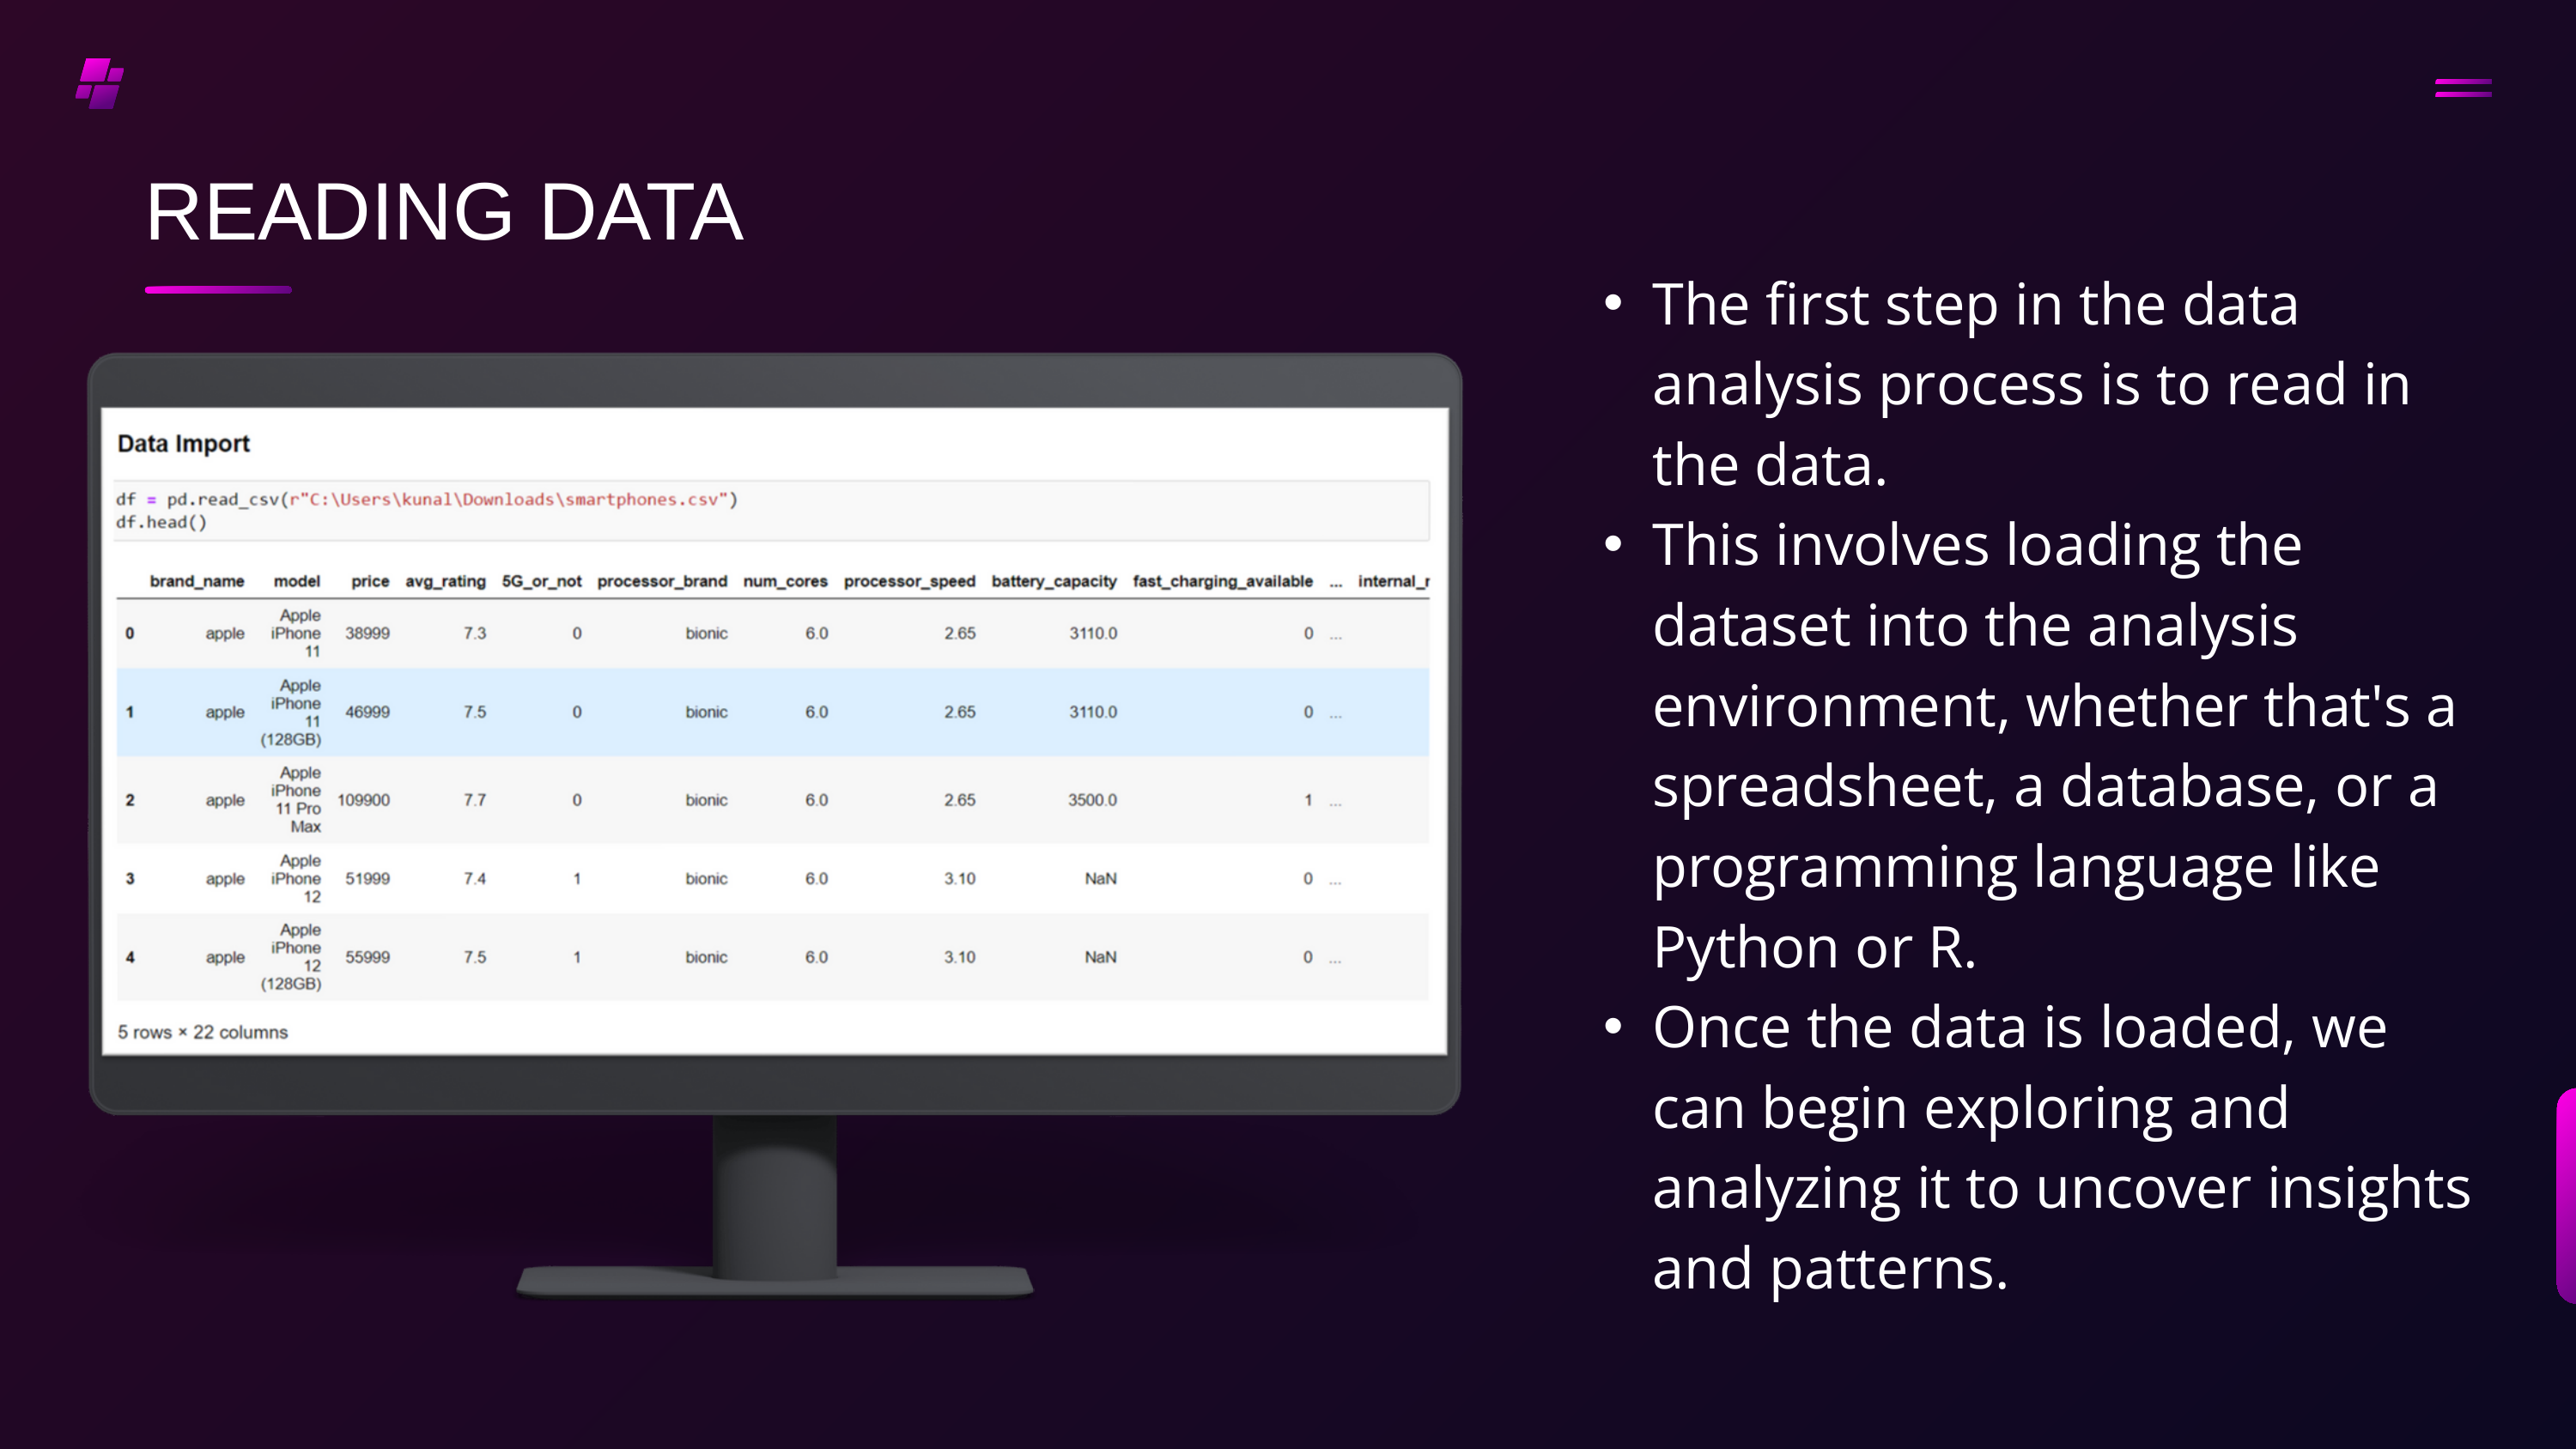

READING DATA
The first step in the data analysis process is to read in the data.
This involves loading the dataset into the analysis environment, whether that's a spreadsheet, a database, or a programming language like Python or R.
Once the data is loaded, we can begin exploring and analyzing it to uncover insights and patterns.